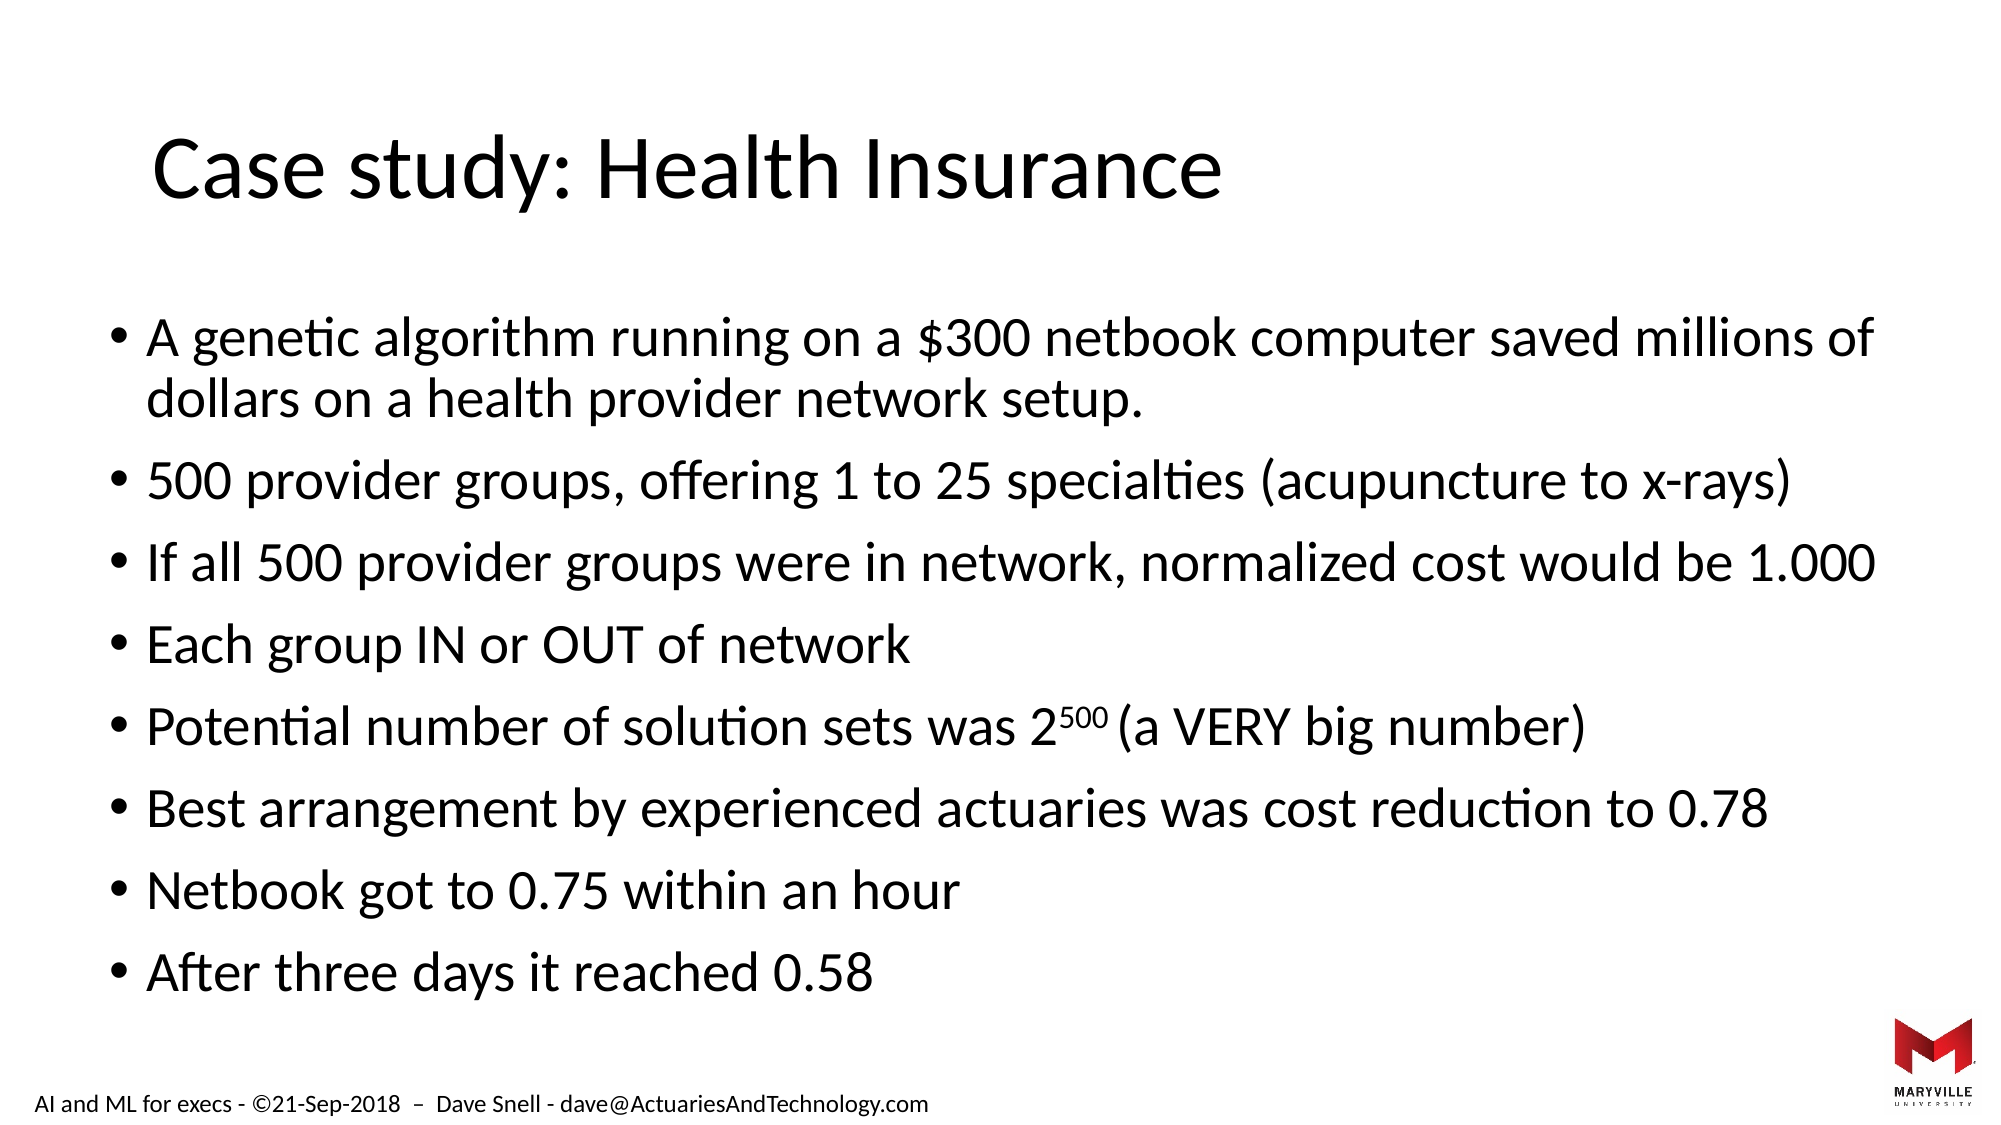

# Case study: Health Insurance
A genetic algorithm running on a $300 netbook computer saved millions of dollars on a health provider network setup.
500 provider groups, offering 1 to 25 specialties (acupuncture to x-rays)
If all 500 provider groups were in network, normalized cost would be 1.000
Each group IN or OUT of network
Potential number of solution sets was 2500 (a VERY big number)
Best arrangement by experienced actuaries was cost reduction to 0.78
Netbook got to 0.75 within an hour
After three days it reached 0.58
AI and ML for execs - ©21-Sep-2018  –  Dave Snell - dave@ActuariesAndTechnology.com